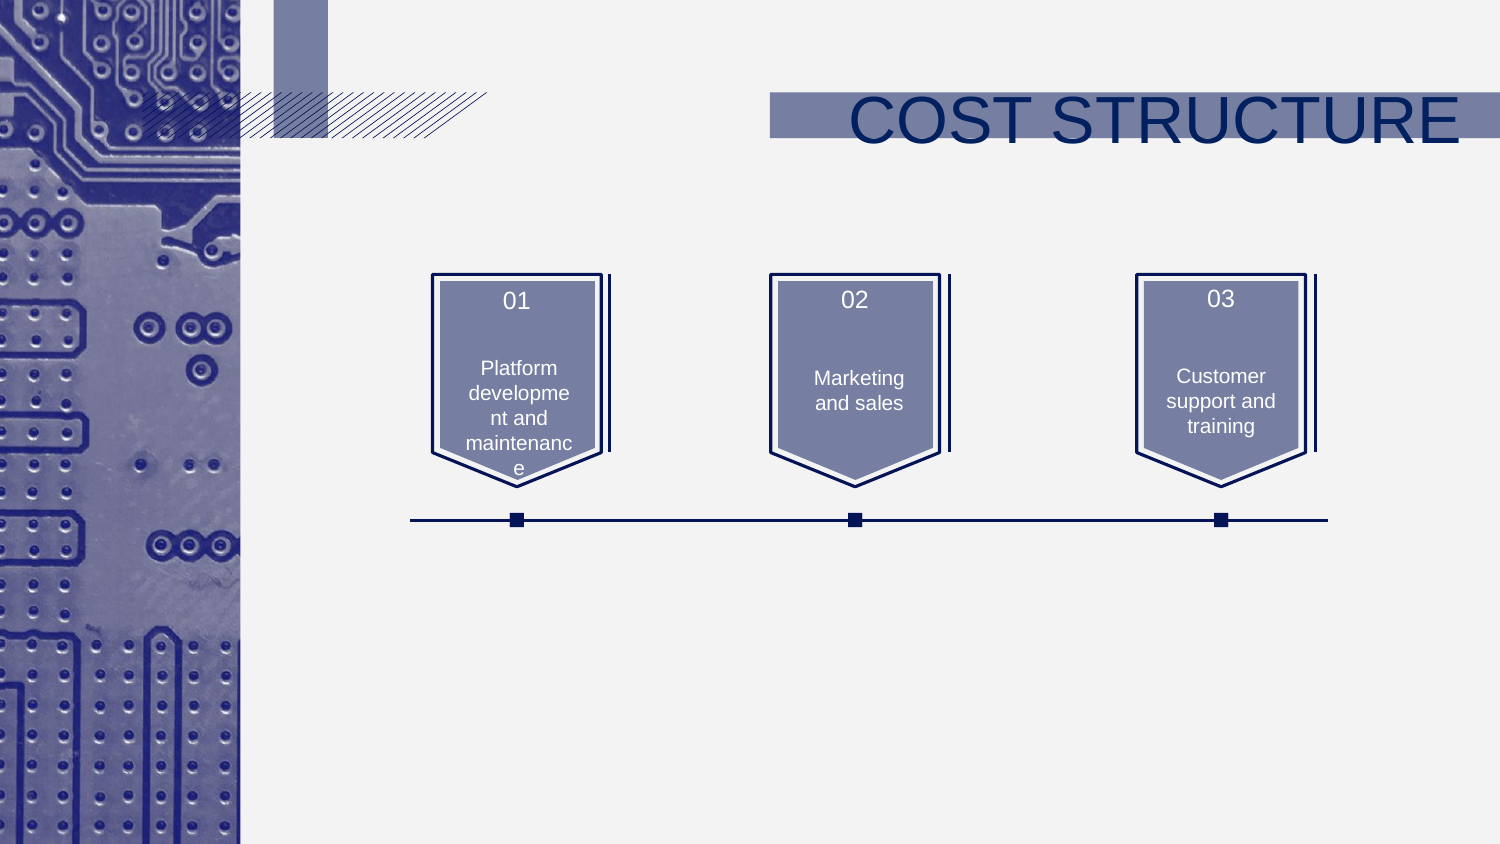

# COST STRUCTURE
03
02
01

Platform development and maintenance
Customer support and training
Marketing and sales